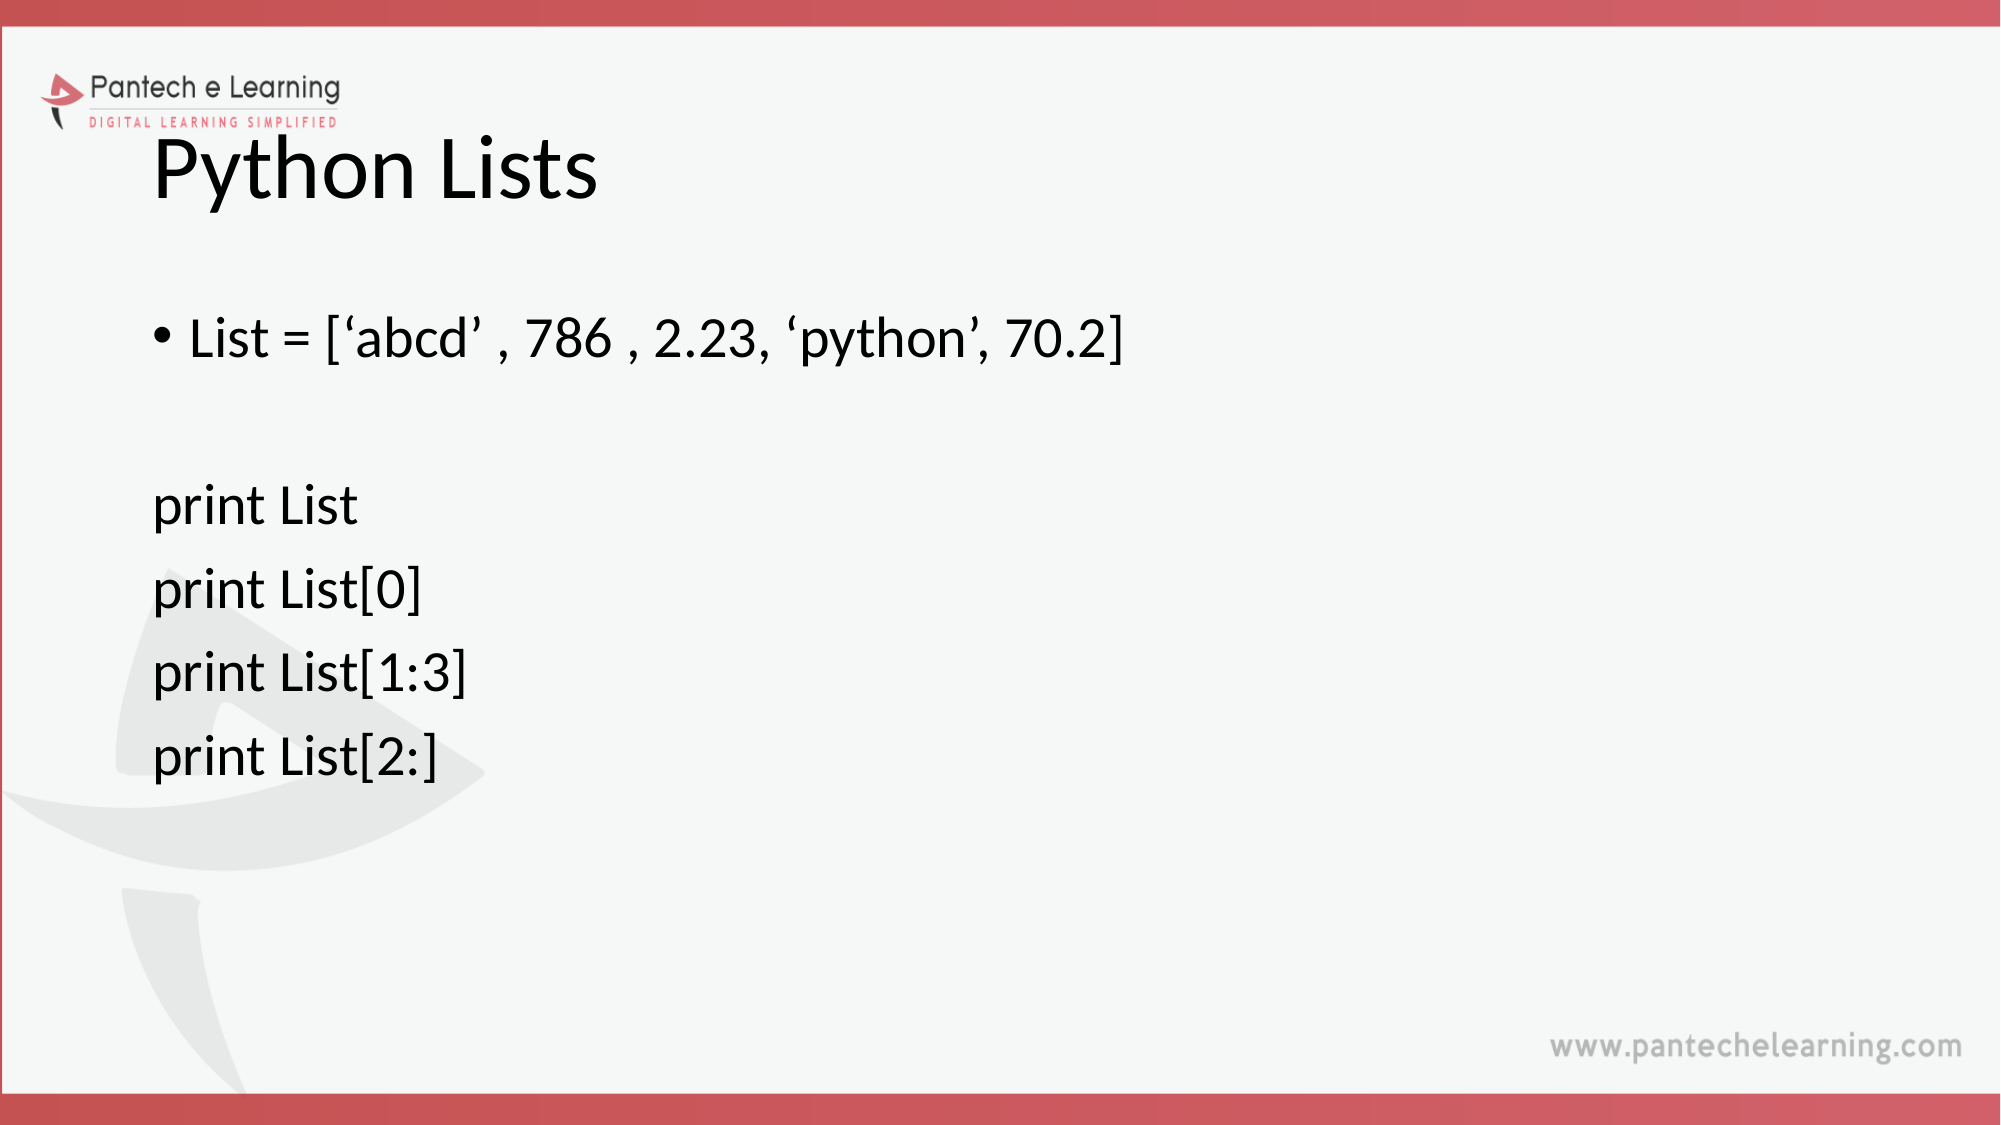

# Python Lists
List = [‘abcd’ , 786 , 2.23, ‘python’, 70.2]

print List
print List[0]
print List[1:3]
print List[2:]